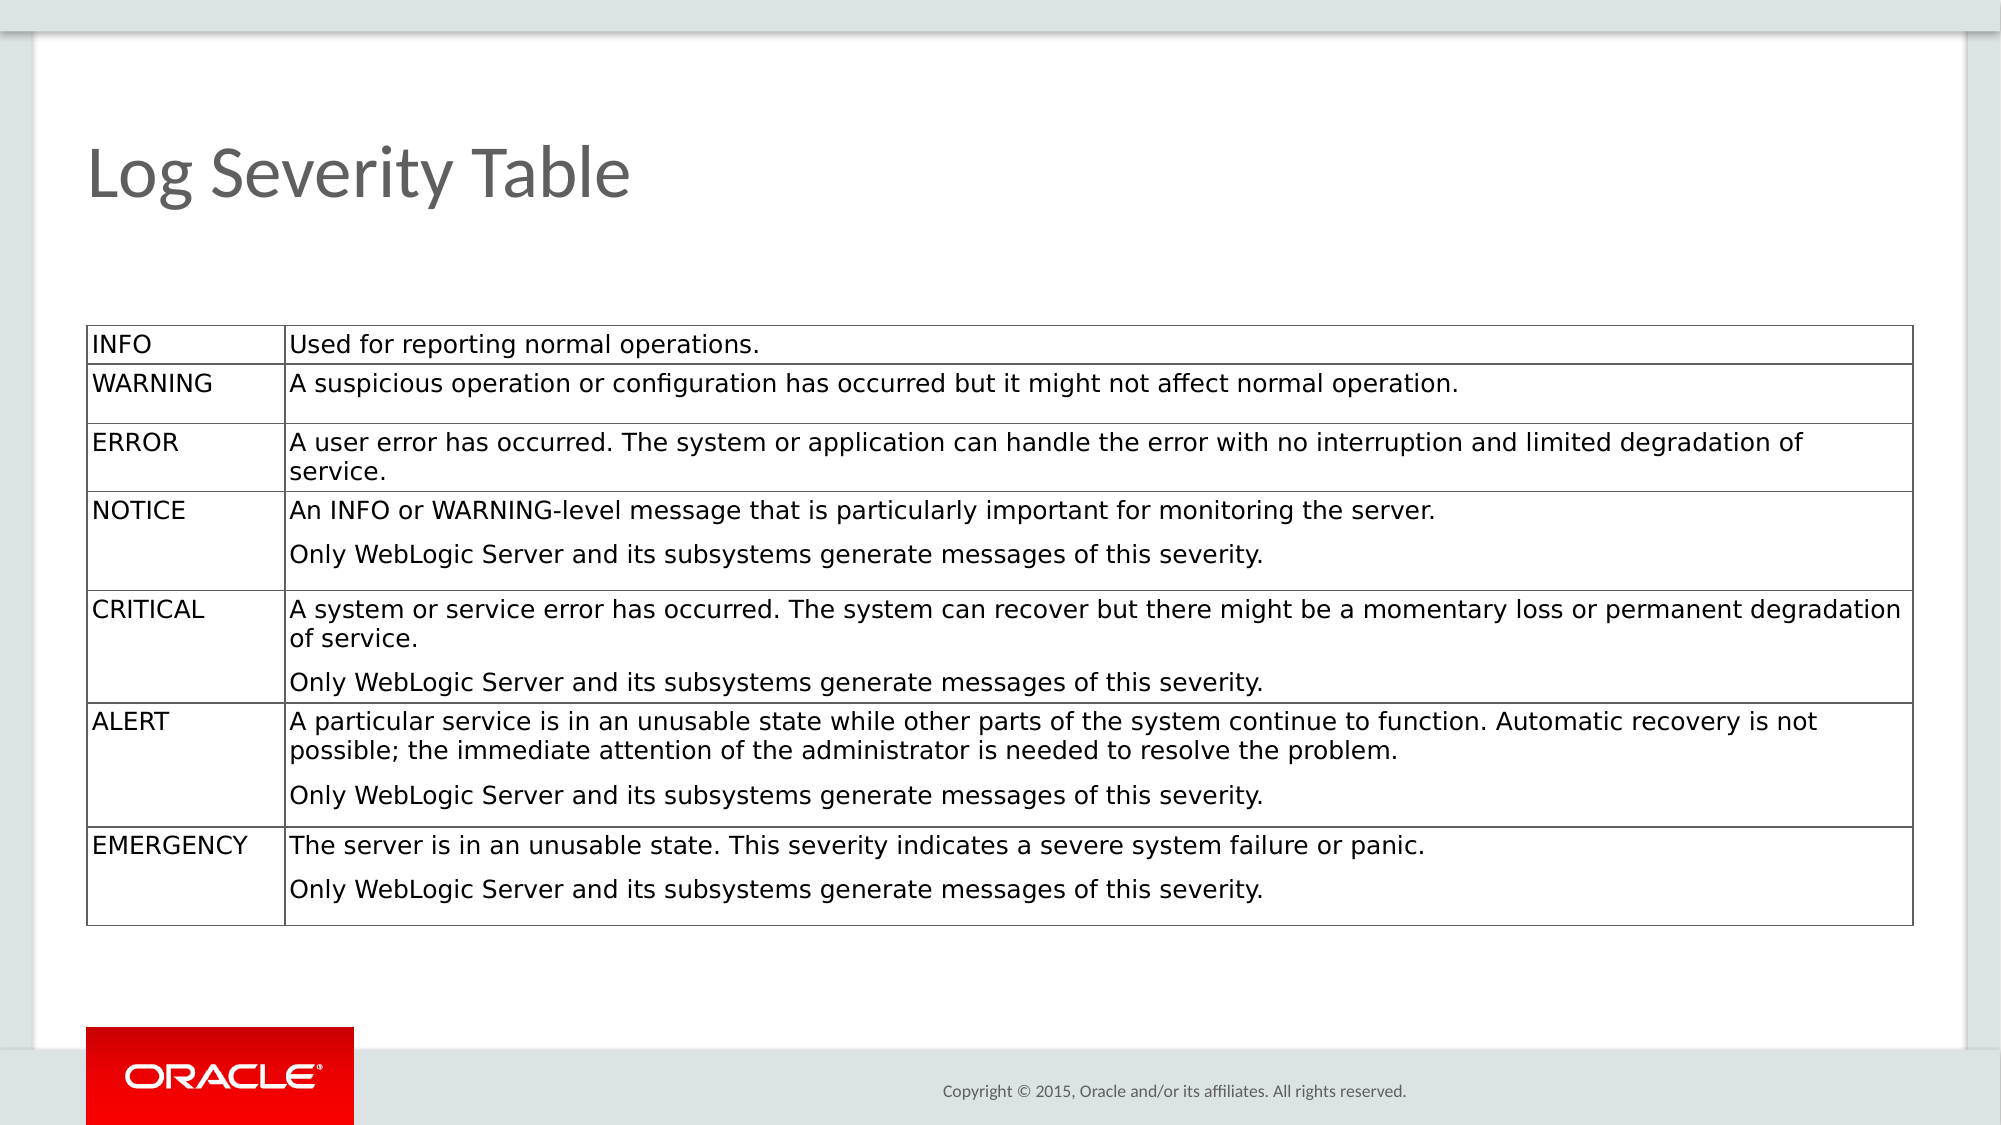

# Log Severity Table
| INFO | Used for reporting normal operations. |
| --- | --- |
| WARNING | A suspicious operation or configuration has occurred but it might not affect normal operation. |
| ERROR | A user error has occurred. The system or application can handle the error with no interruption and limited degradation of service. |
| NOTICE | An INFO or WARNING-level message that is particularly important for monitoring the server. Only WebLogic Server and its subsystems generate messages of this severity. |
| CRITICAL | A system or service error has occurred. The system can recover but there might be a momentary loss or permanent degradation of service. Only WebLogic Server and its subsystems generate messages of this severity. |
| ALERT | A particular service is in an unusable state while other parts of the system continue to function. Automatic recovery is not possible; the immediate attention of the administrator is needed to resolve the problem. Only WebLogic Server and its subsystems generate messages of this severity. |
| EMERGENCY | The server is in an unusable state. This severity indicates a severe system failure or panic. Only WebLogic Server and its subsystems generate messages of this severity. |